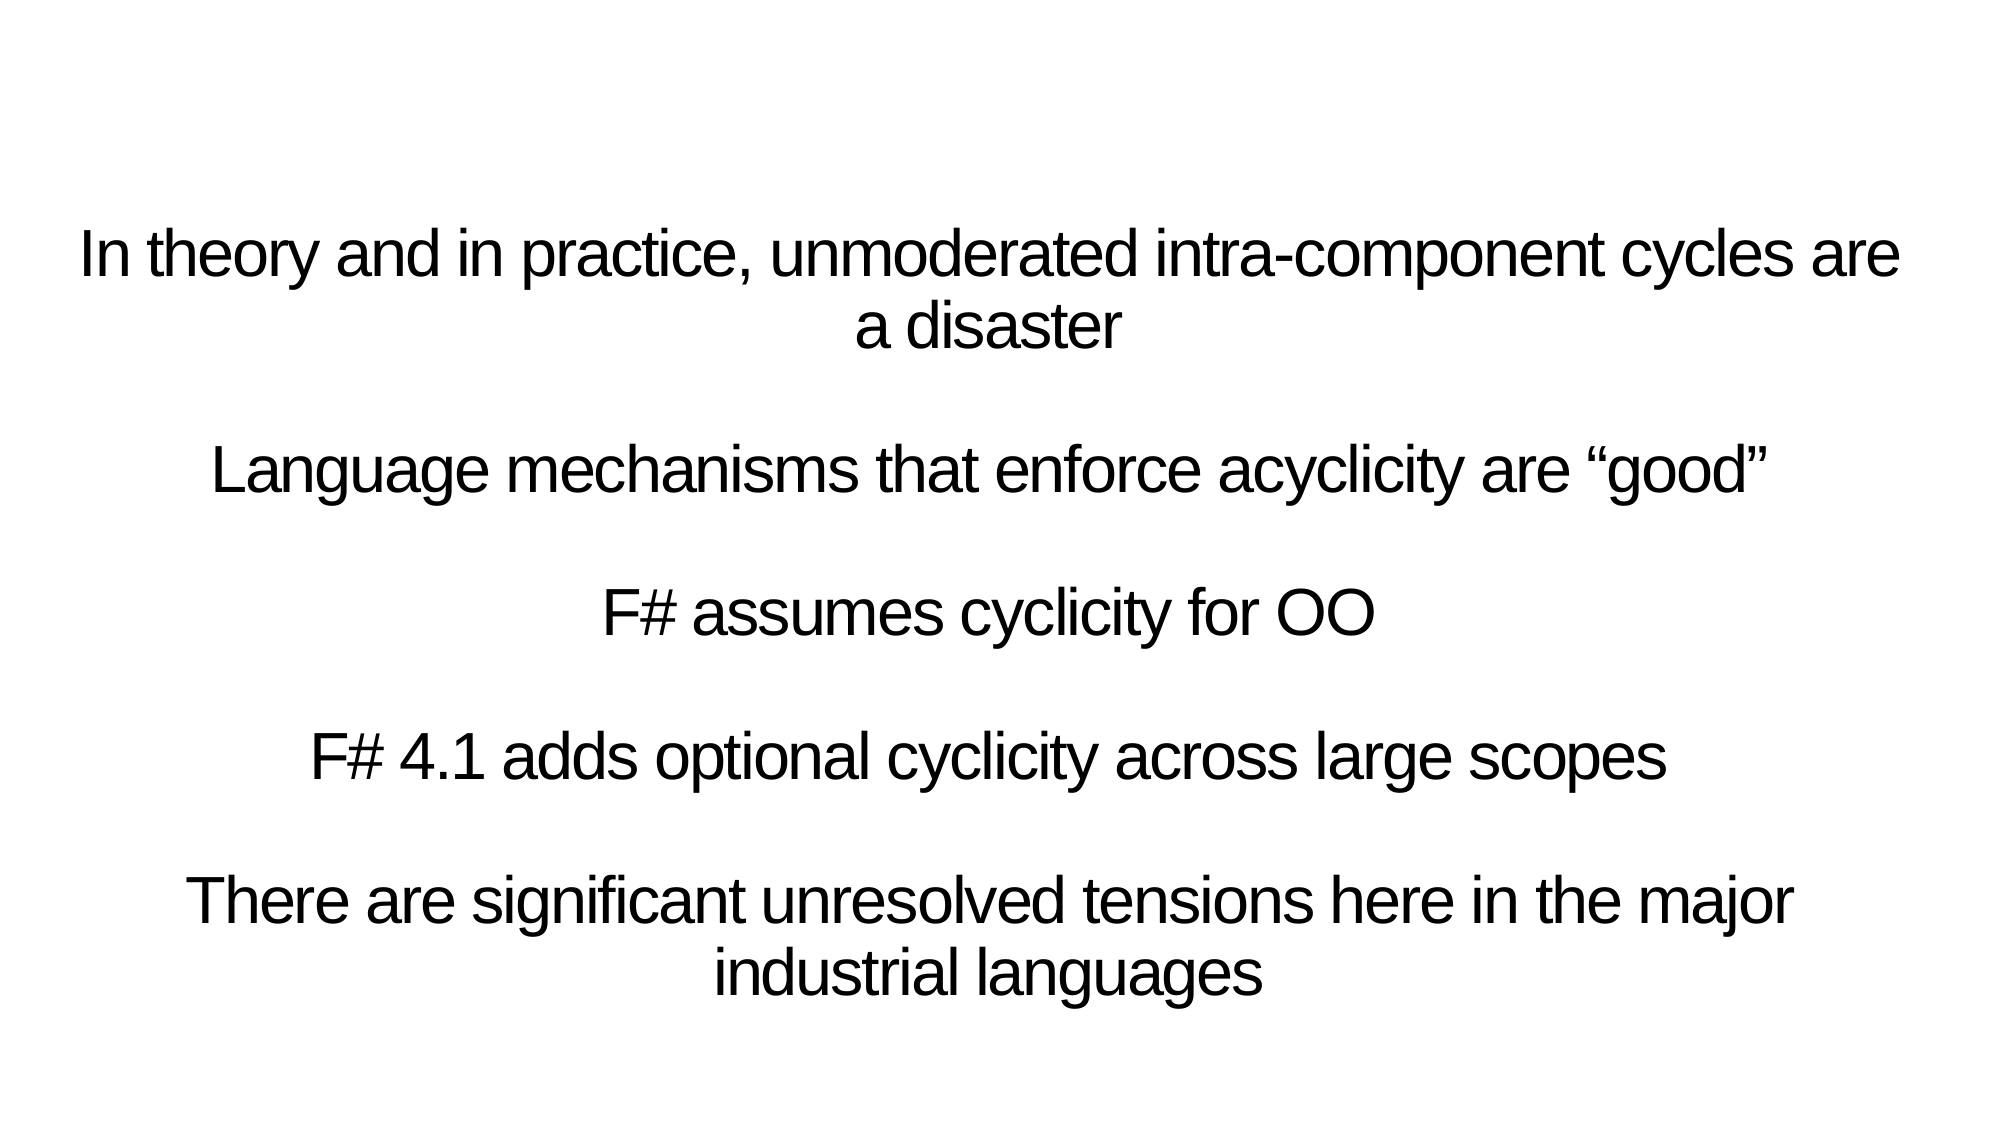

# In theory and in practice, unmoderated intra-component cycles are a disaster Language mechanisms that enforce acyclicity are “good” F# assumes cyclicity for OO F# 4.1 adds optional cyclicity across large scopes There are significant unresolved tensions here in the major industrial languages